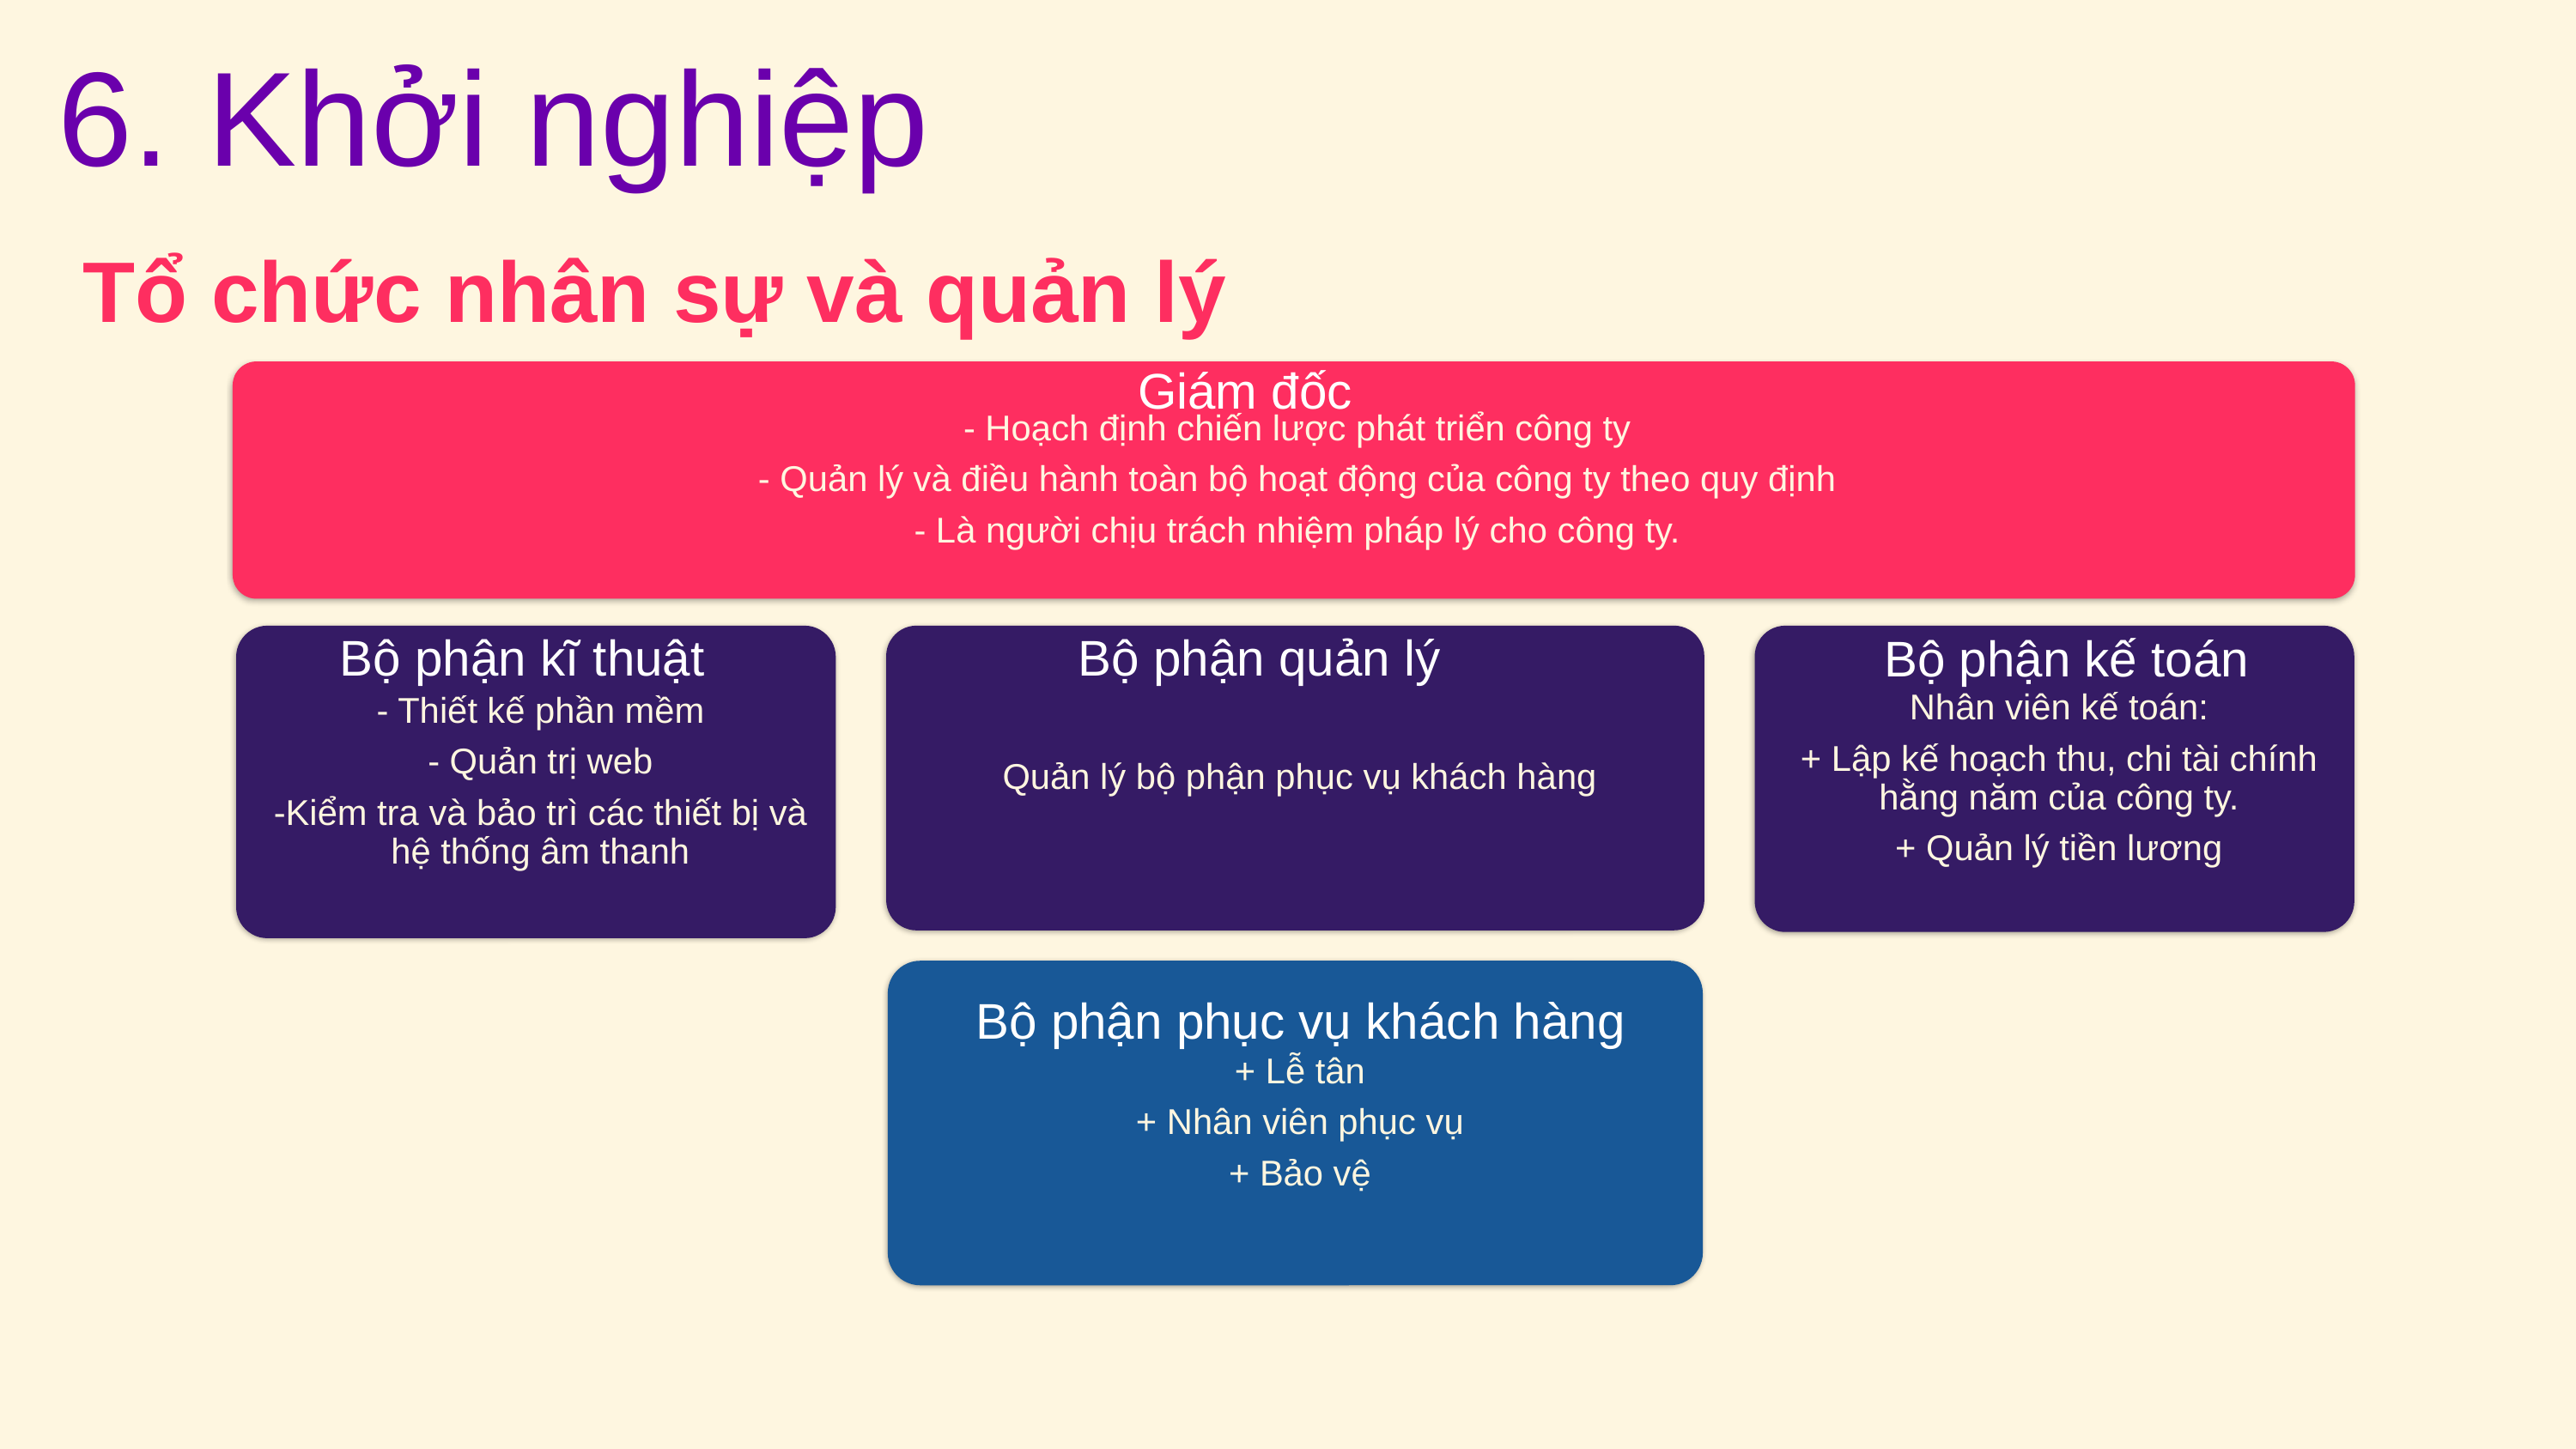

6. Khởi nghiệp
Tổ chức nhân sự và quản lý
Giám đốc
- Hoạch định chiến lược phát triển công ty
- Quản lý và điều hành toàn bộ hoạt động của công ty theo quy định
- Là người chịu trách nhiệm pháp lý cho công ty.
- Thiết kế phần mềm
- Quản trị web
-Kiểm tra và bảo trì các thiết bị và hệ thống âm thanh
Quản lý bộ phận phục vụ khách hàng
+ Lễ tân
+ Nhân viên phục vụ
+ Bảo vệ
Nhân viên kế toán:
+ Lập kế hoạch thu, chi tài chính hằng năm của công ty.
+ Quản lý tiền lương
Bộ phận kĩ thuật
Bộ phận quản lý
Bộ phận kế toán

Bộ phận phục vụ khách hàng